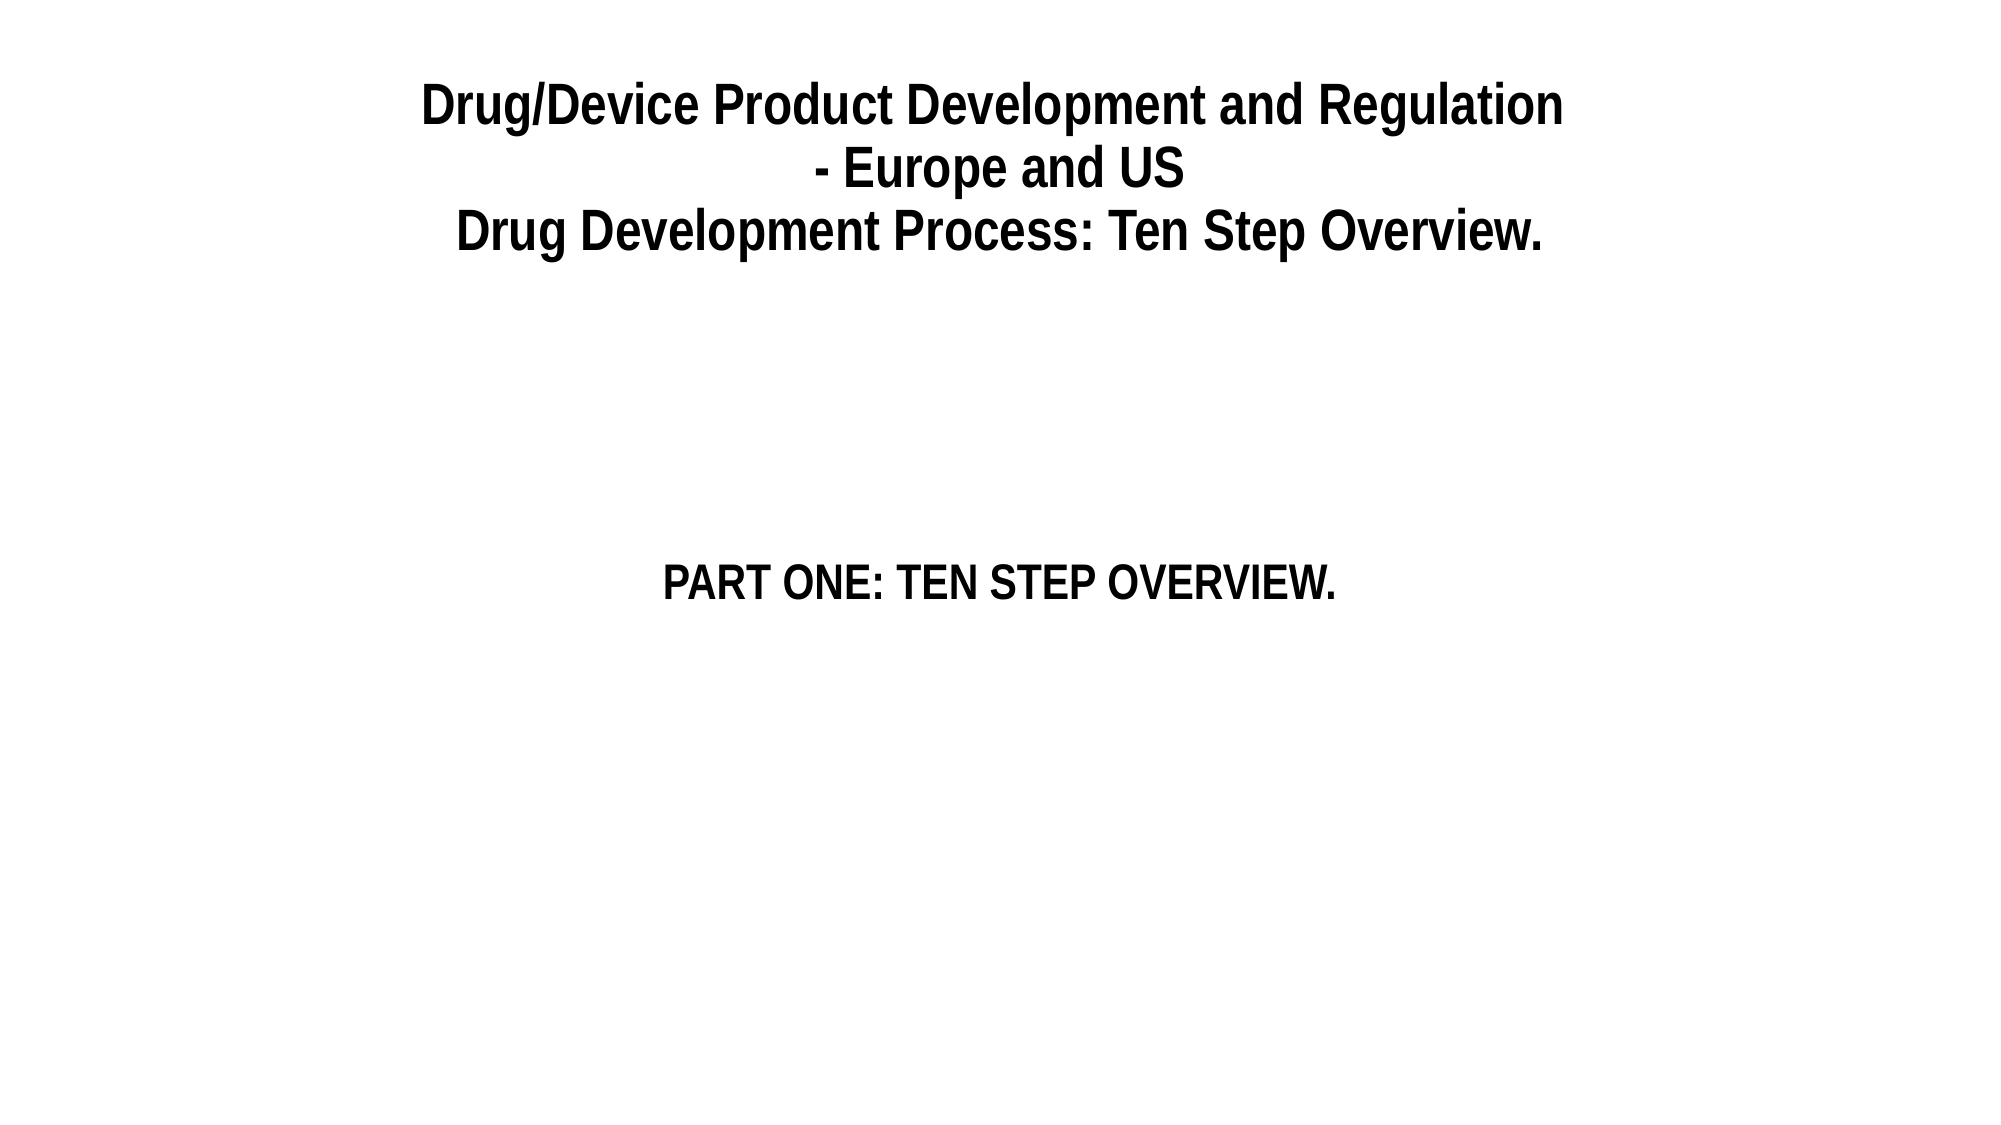

# Drug/Device Product Development and Regulation - Europe and US Drug Development Process: Ten Step Overview.

PART ONE: TEN STEP OVERVIEW.